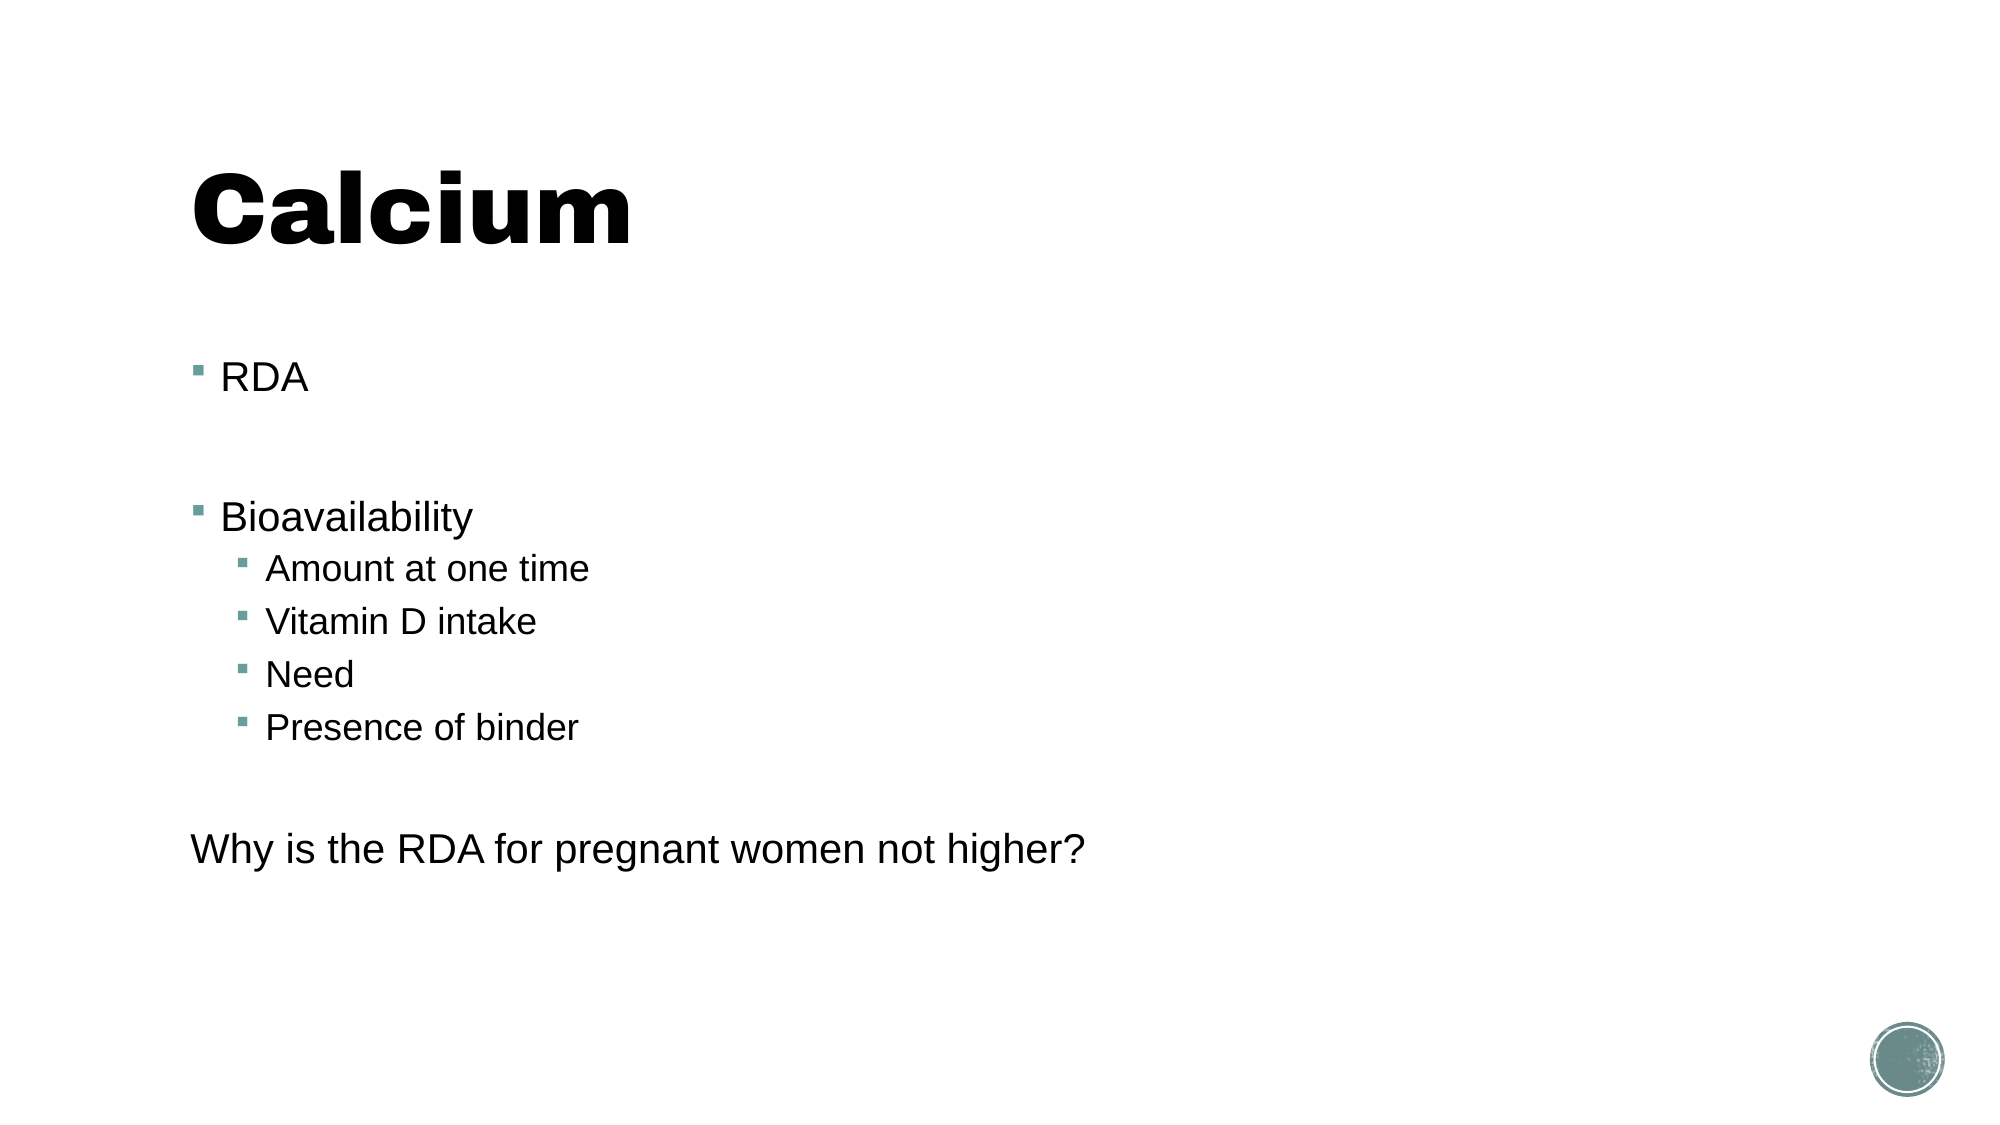

# Calcium
RDA

Bioavailability
Amount at one time
Vitamin D intake
Need
Presence of binder

Why is the RDA for pregnant women not higher?